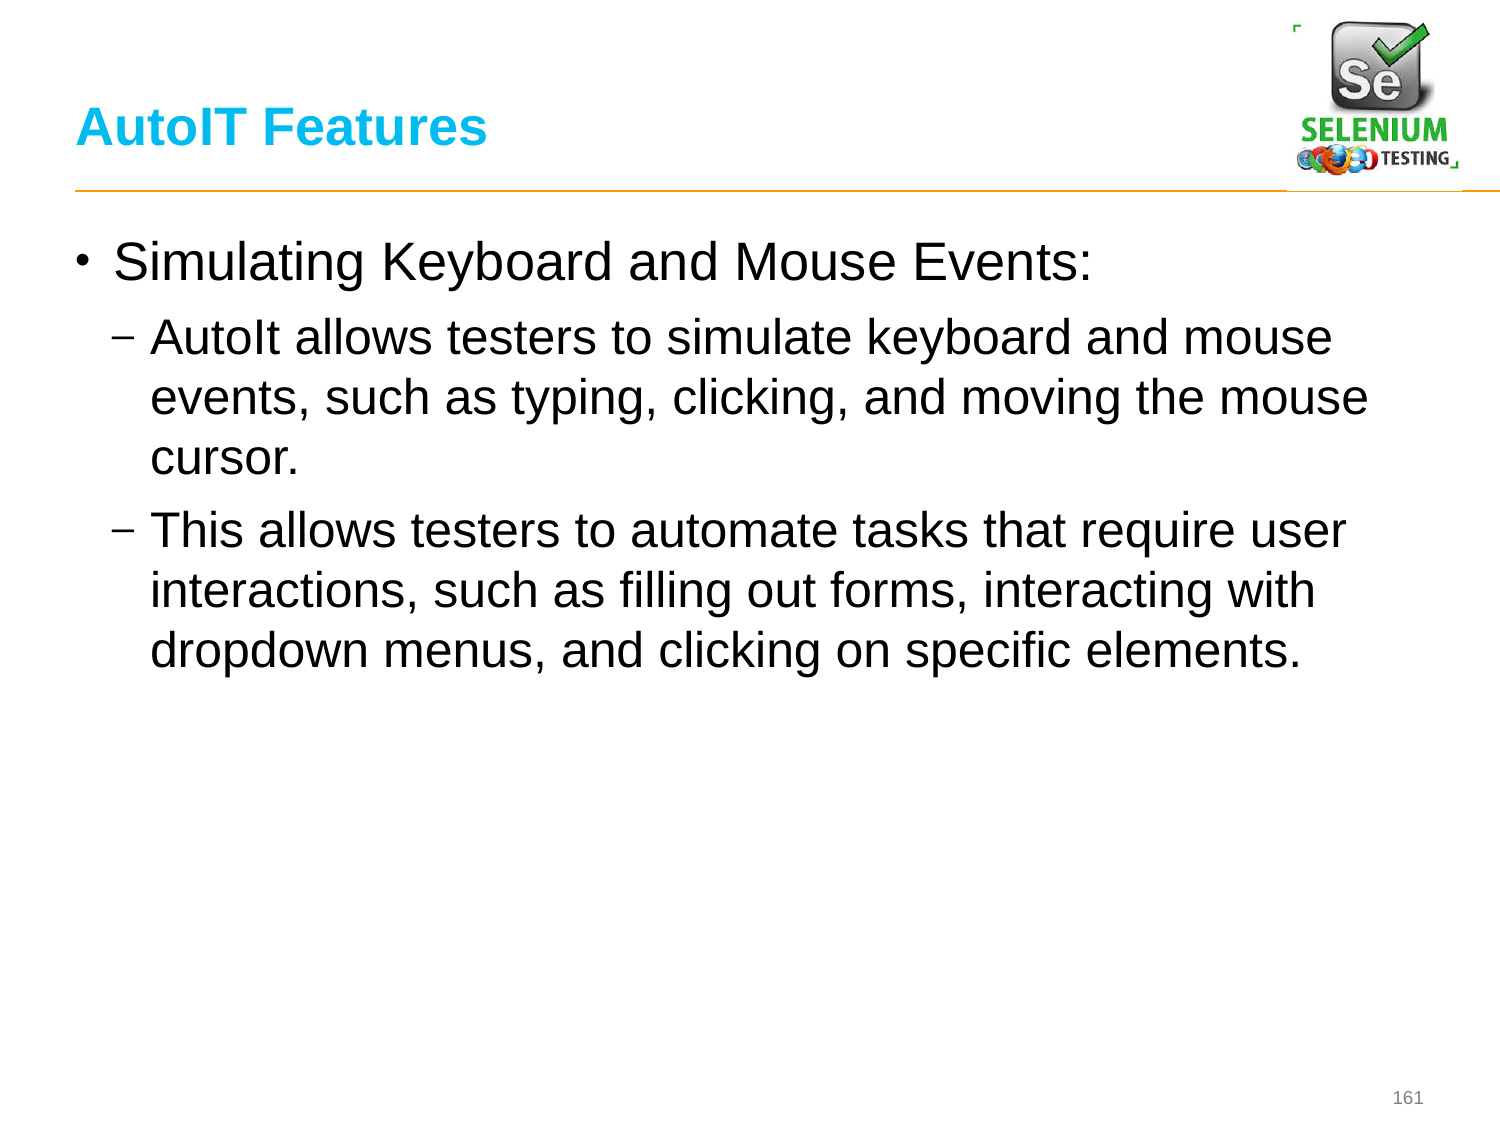

# AutoIT Features
Simulating Keyboard and Mouse Events:
AutoIt allows testers to simulate keyboard and mouse events, such as typing, clicking, and moving the mouse cursor.
This allows testers to automate tasks that require user interactions, such as filling out forms, interacting with dropdown menus, and clicking on specific elements.